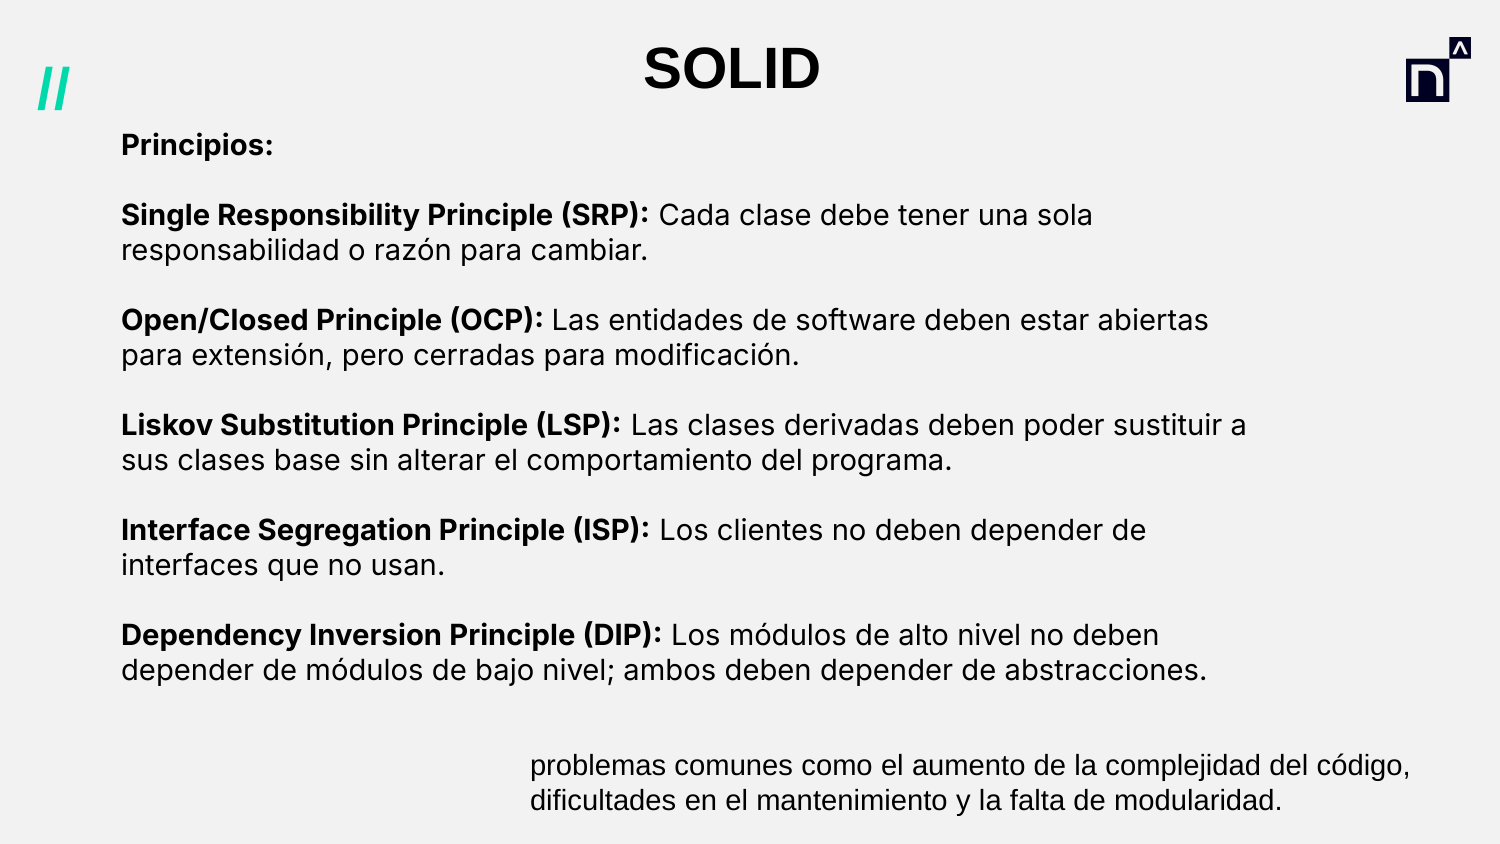

# SOLID

Principios:

Single Responsibility Principle (SRP): Cada clase debe tener una sola responsabilidad o razón para cambiar.

Open/Closed Principle (OCP): Las entidades de software deben estar abiertas para extensión, pero cerradas para modificación.

Liskov Substitution Principle (LSP): Las clases derivadas deben poder sustituir a sus clases base sin alterar el comportamiento del programa.

Interface Segregation Principle (ISP): Los clientes no deben depender de interfaces que no usan.

Dependency Inversion Principle (DIP): Los módulos de alto nivel no deben depender de módulos de bajo nivel; ambos deben depender de abstracciones.
problemas comunes como el aumento de la complejidad del código, dificultades en el mantenimiento y la falta de modularidad.